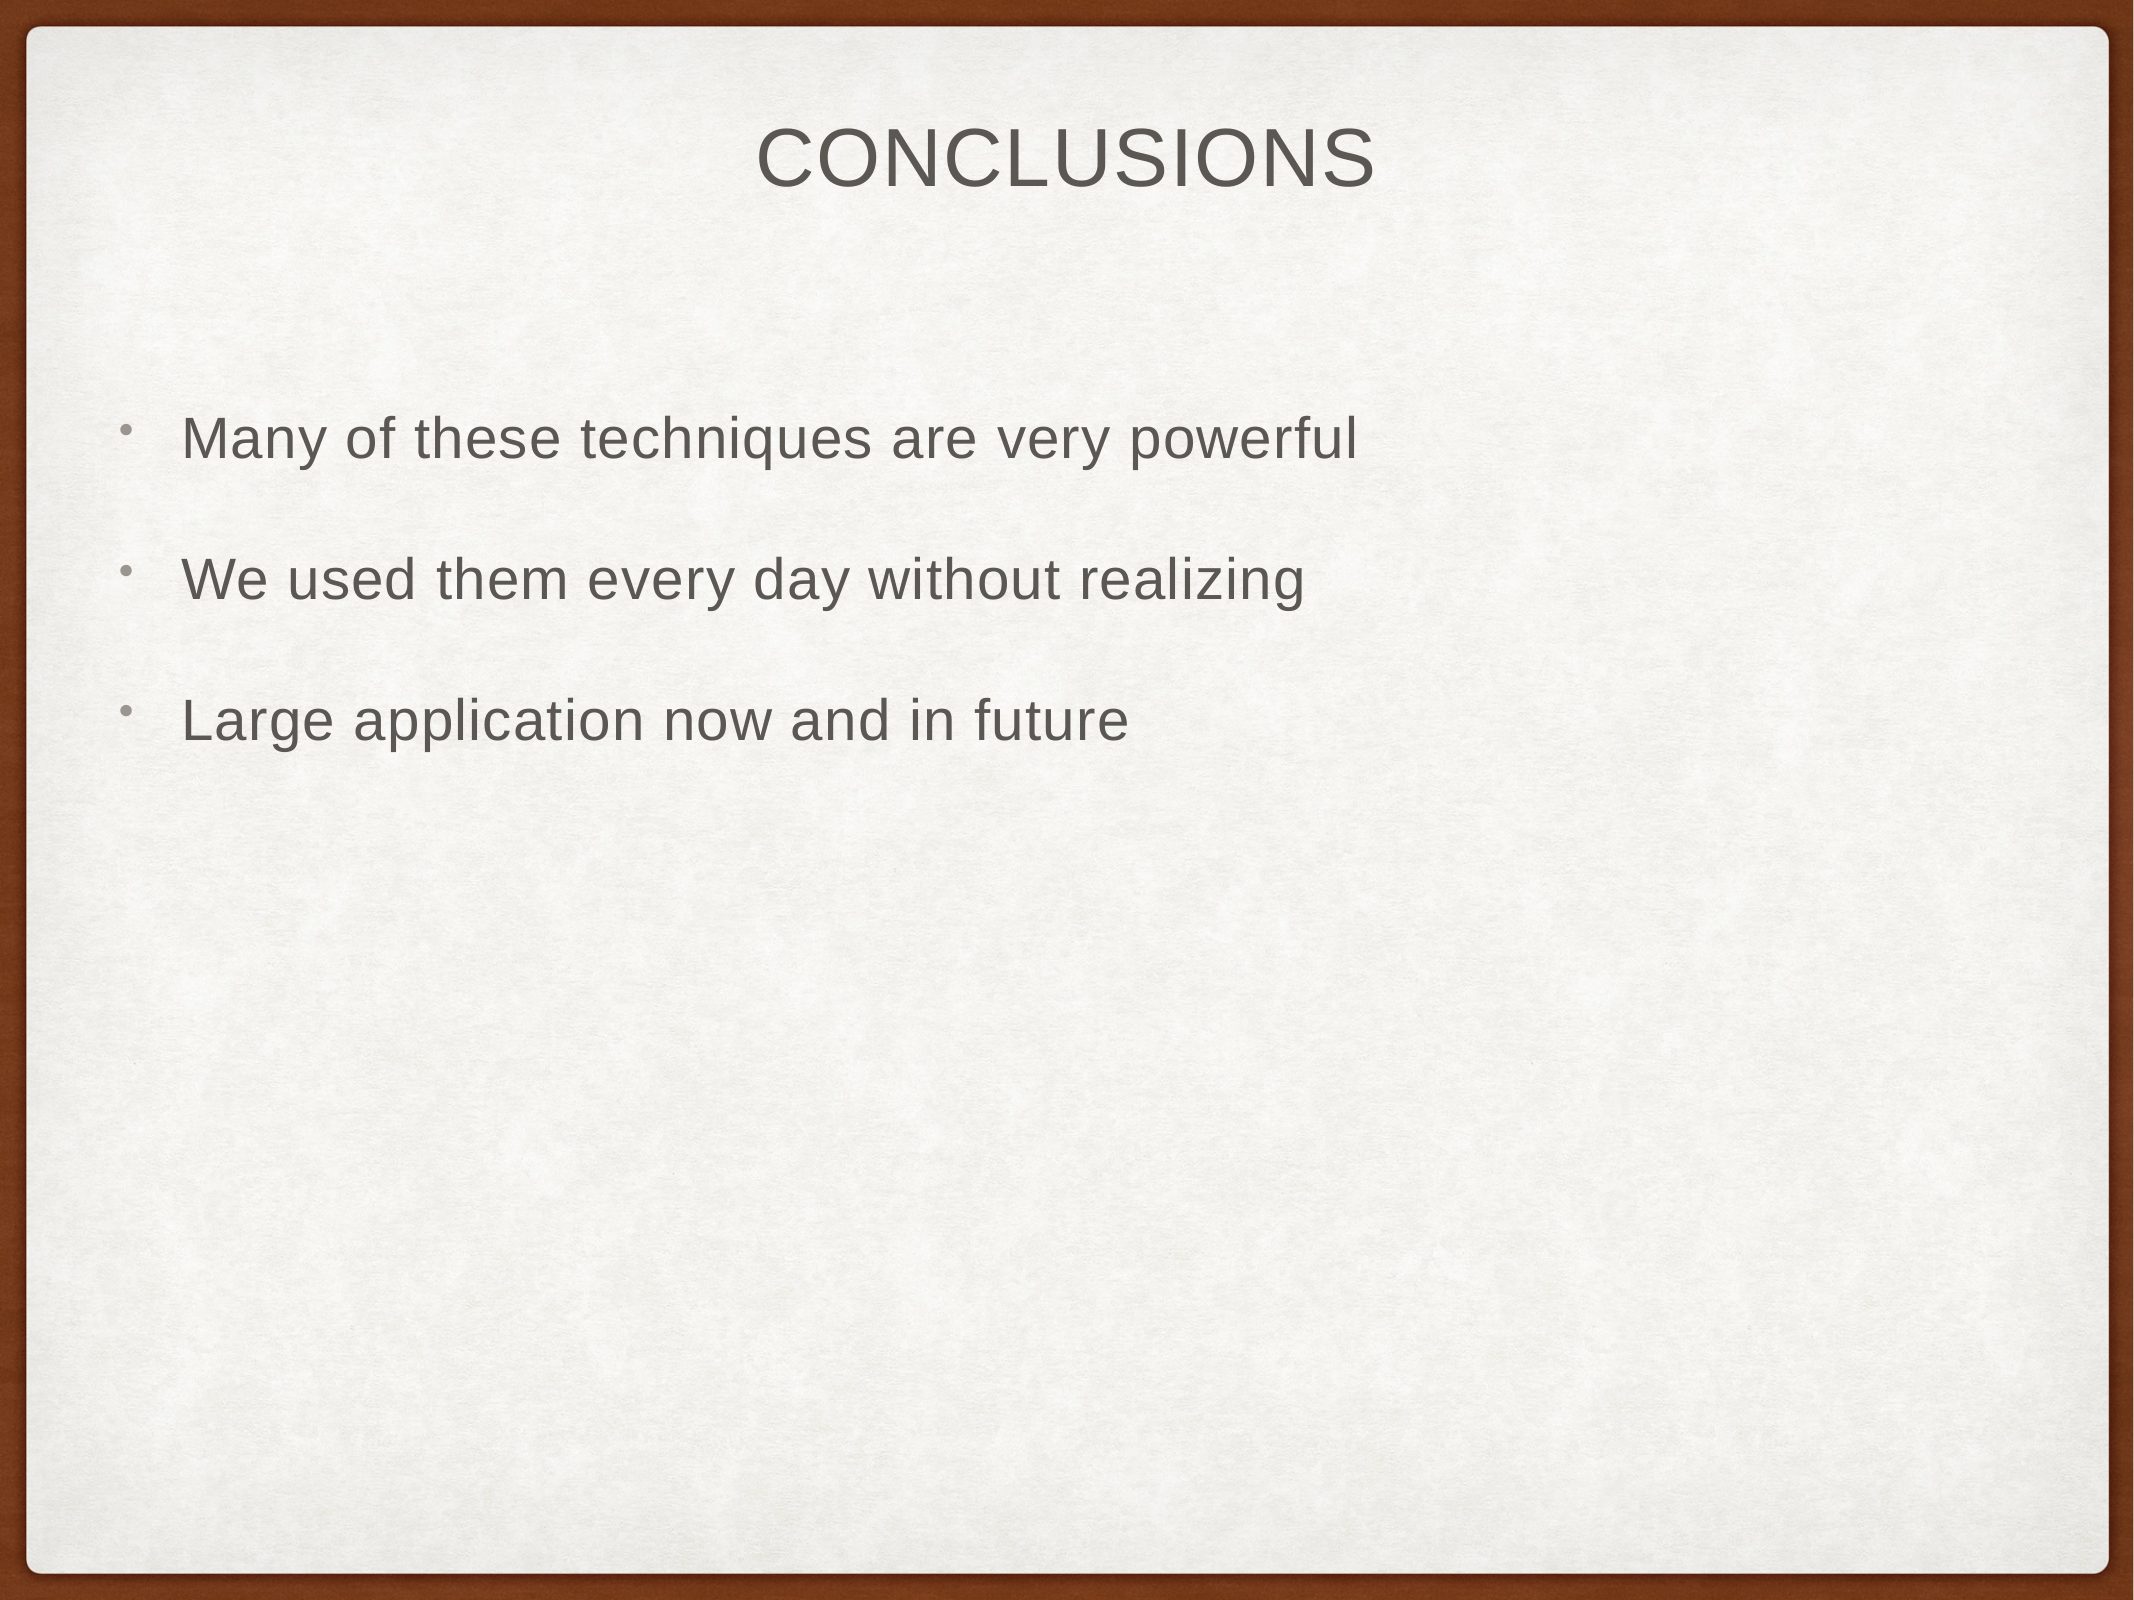

# Conclusions
Many of these techniques are very powerful
We used them every day without realizing
Large application now and in future